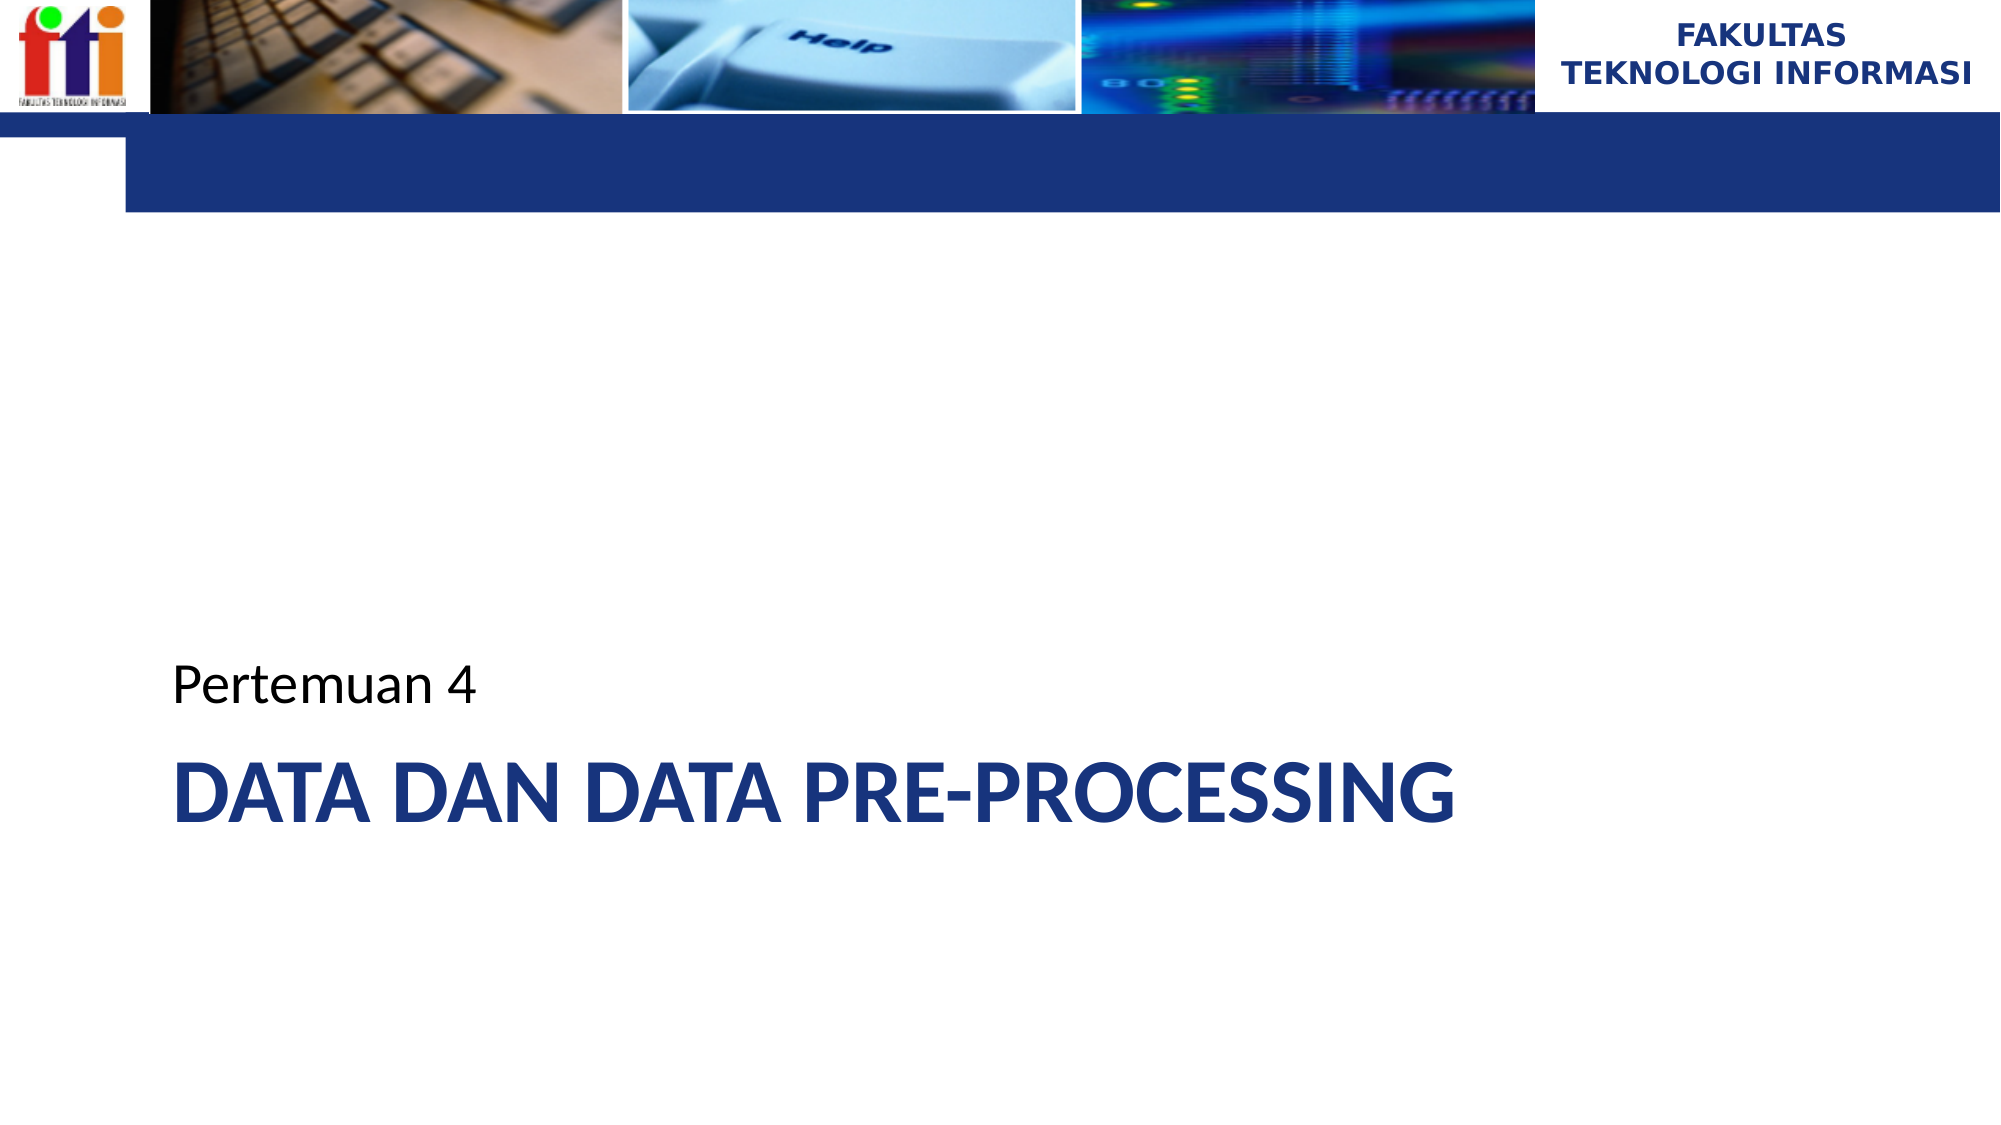

Pertemuan 4
# DATA DAN DATA PRE-PROCESSING